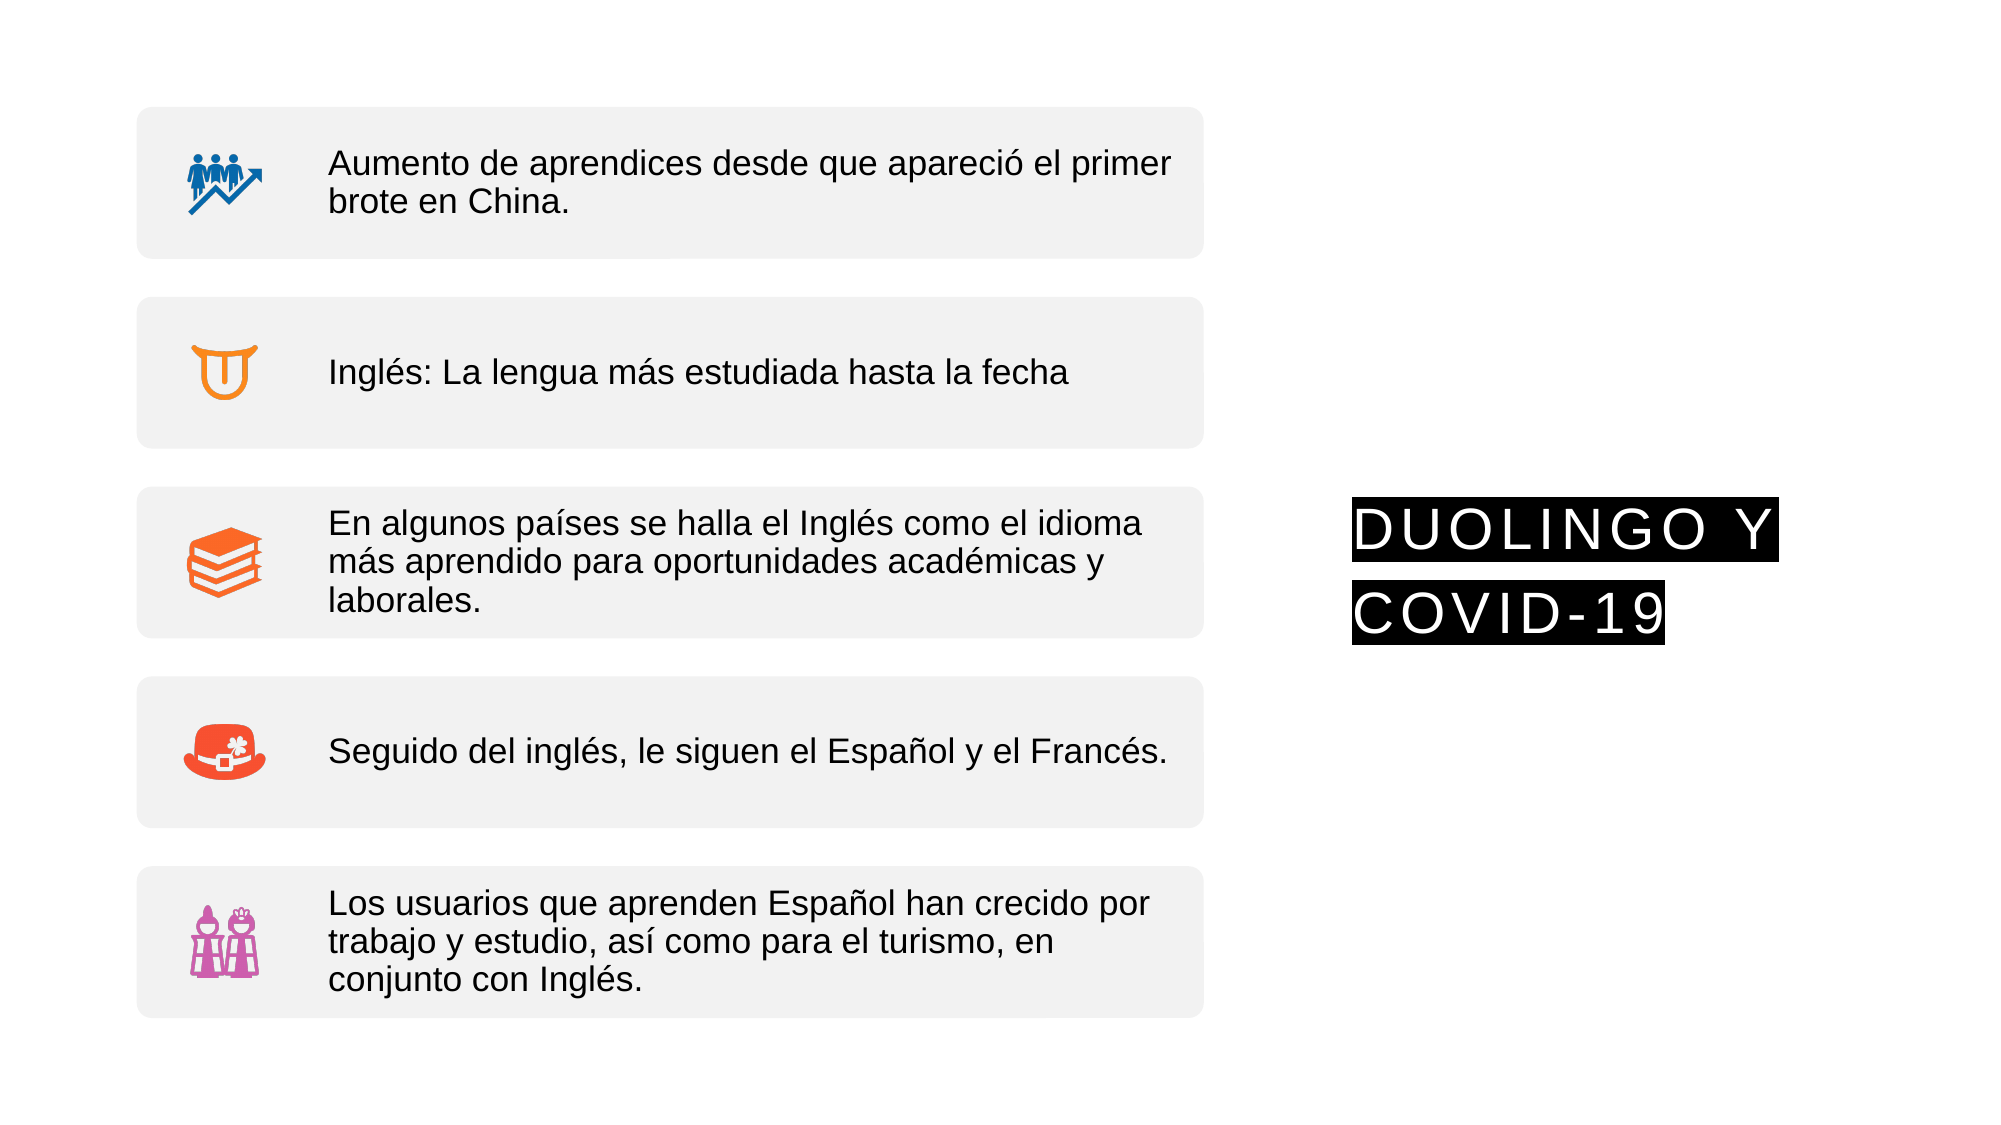

Aumento de aprendices desde que apareció el primer brote en China.
Inglés: La lengua más estudiada hasta la fecha
En algunos países se halla el Inglés como el idioma más aprendido para oportunidades académicas y laborales.
Seguido del inglés, le siguen el Español y el Francés.
Los usuarios que aprenden Español han crecido por trabajo y estudio, así como para el turismo, en conjunto con Inglés.
# DUOLINGO Y COVID-19